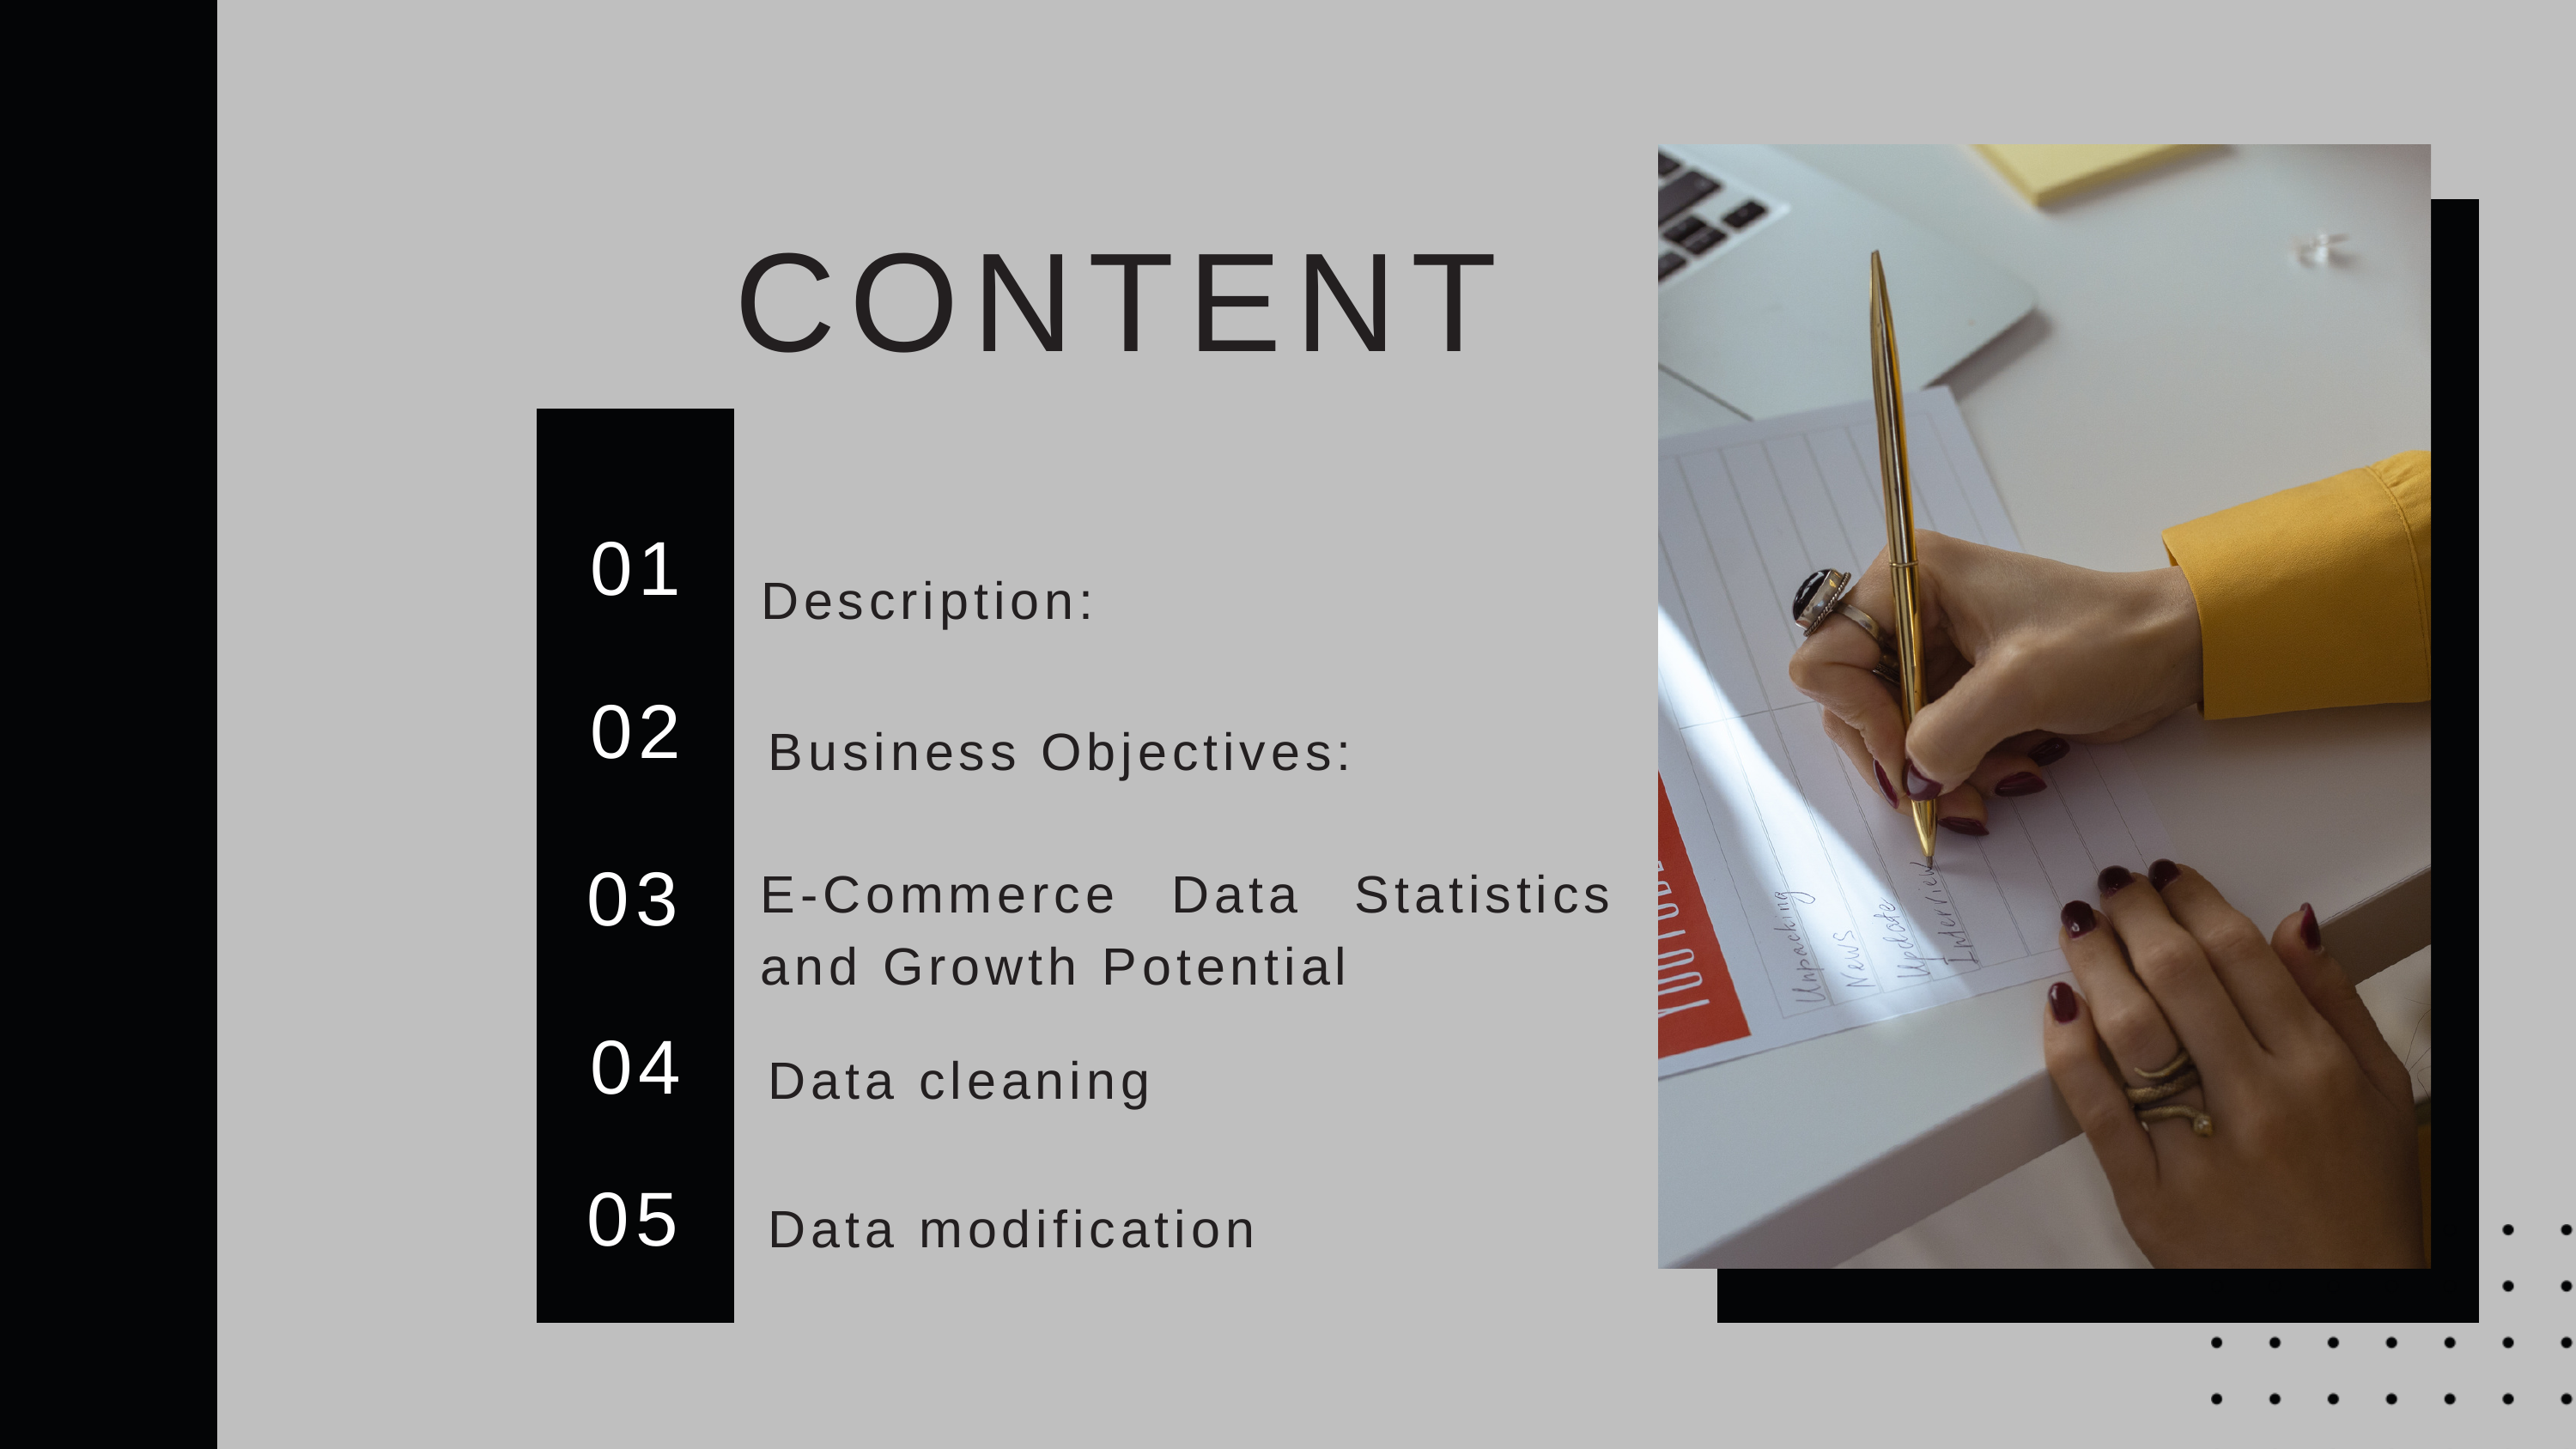

CONTENT

01
Description:
02
Business Objectives:
03
E-Commerce Data Statistics and Growth Potential
04
Data cleaning
05
Data modification